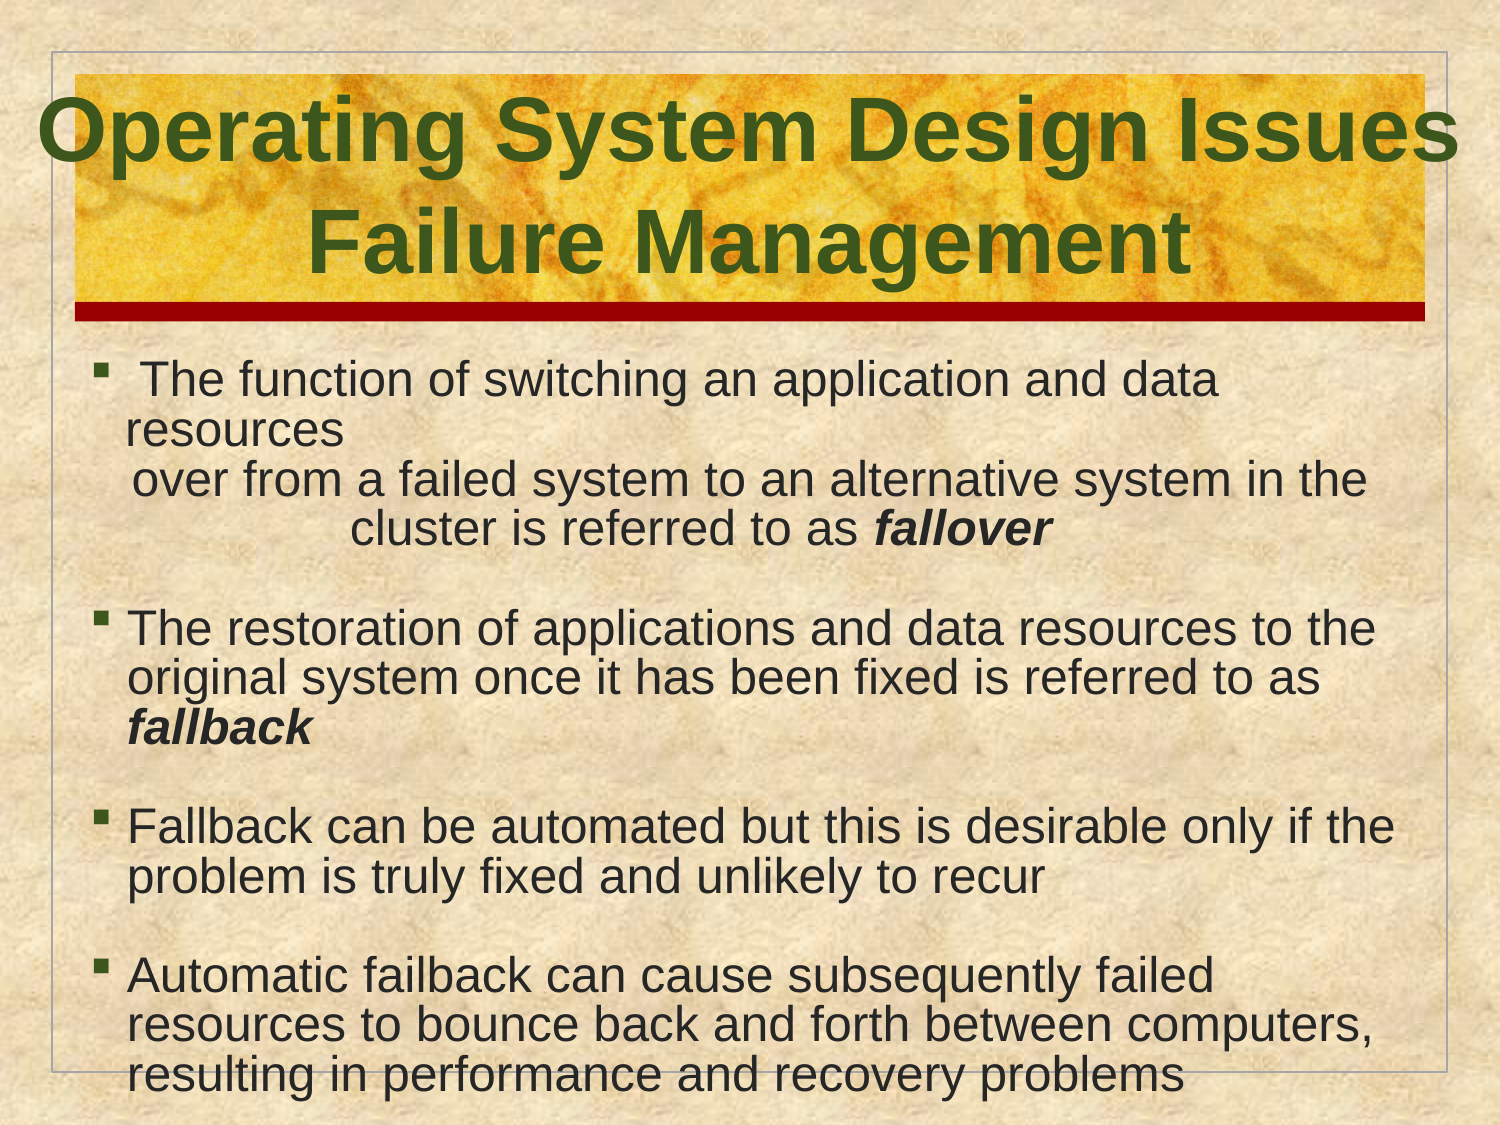

# Operating System Design Issues Failure Management
 The function of switching an application and data resources
   over from a failed system to an alternative system in the                   cluster is referred to as fallover

The restoration of applications and data resources to the original system once it has been fixed is referred to as fallback

Fallback can be automated but this is desirable only if the problem is truly fixed and unlikely to recur

Automatic failback can cause subsequently failed resources to bounce back and forth between computers, resulting in performance and recovery problems